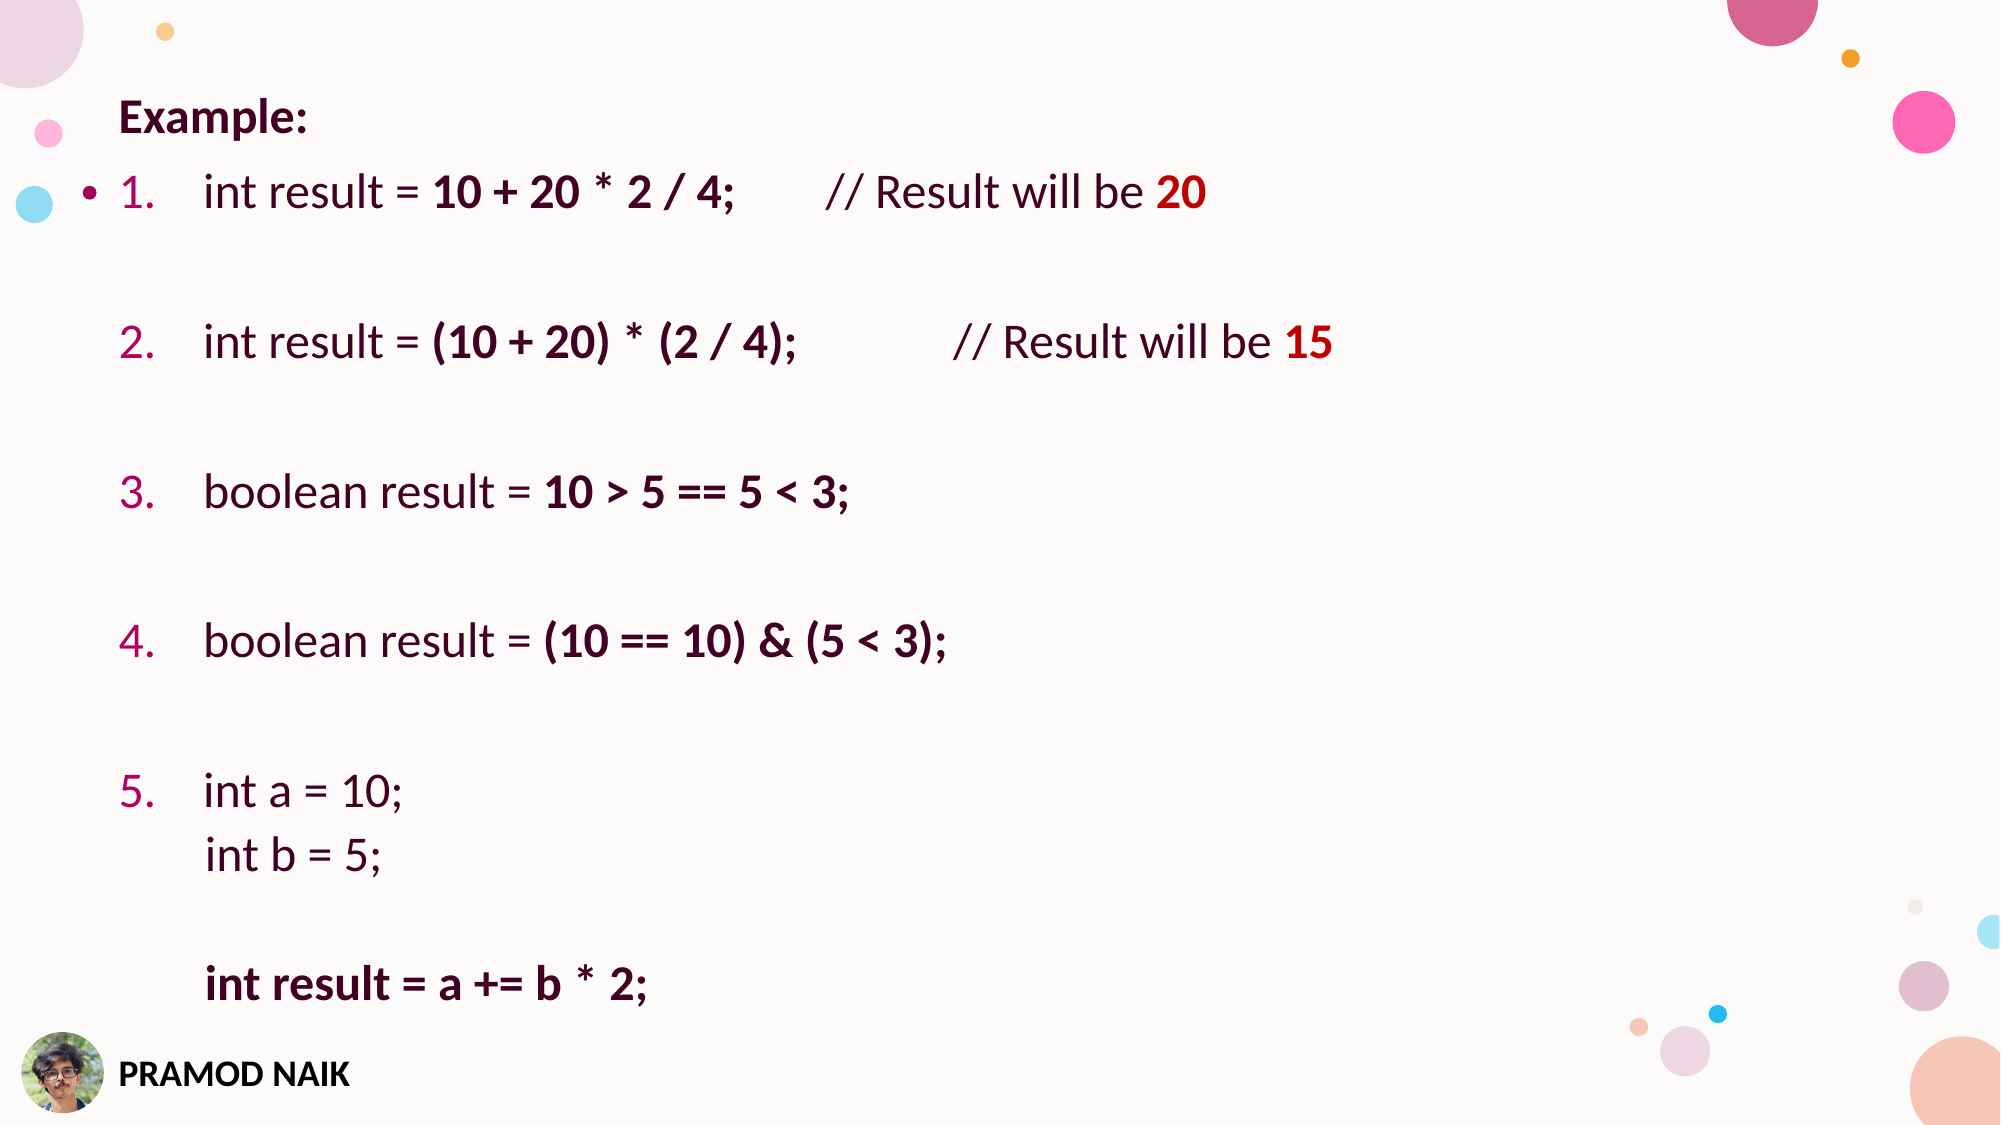

Example:
int result = 10 + 20 * 2 / 4;	  // Result will be 20

int result = (10 + 20) * (2 / 4);   	// Result will be 15

boolean result = 10 > 5 == 5 < 3;

boolean result = (10 == 10) & (5 < 3);

int a = 10;
 int b = 5;

 int result = a += b * 2;